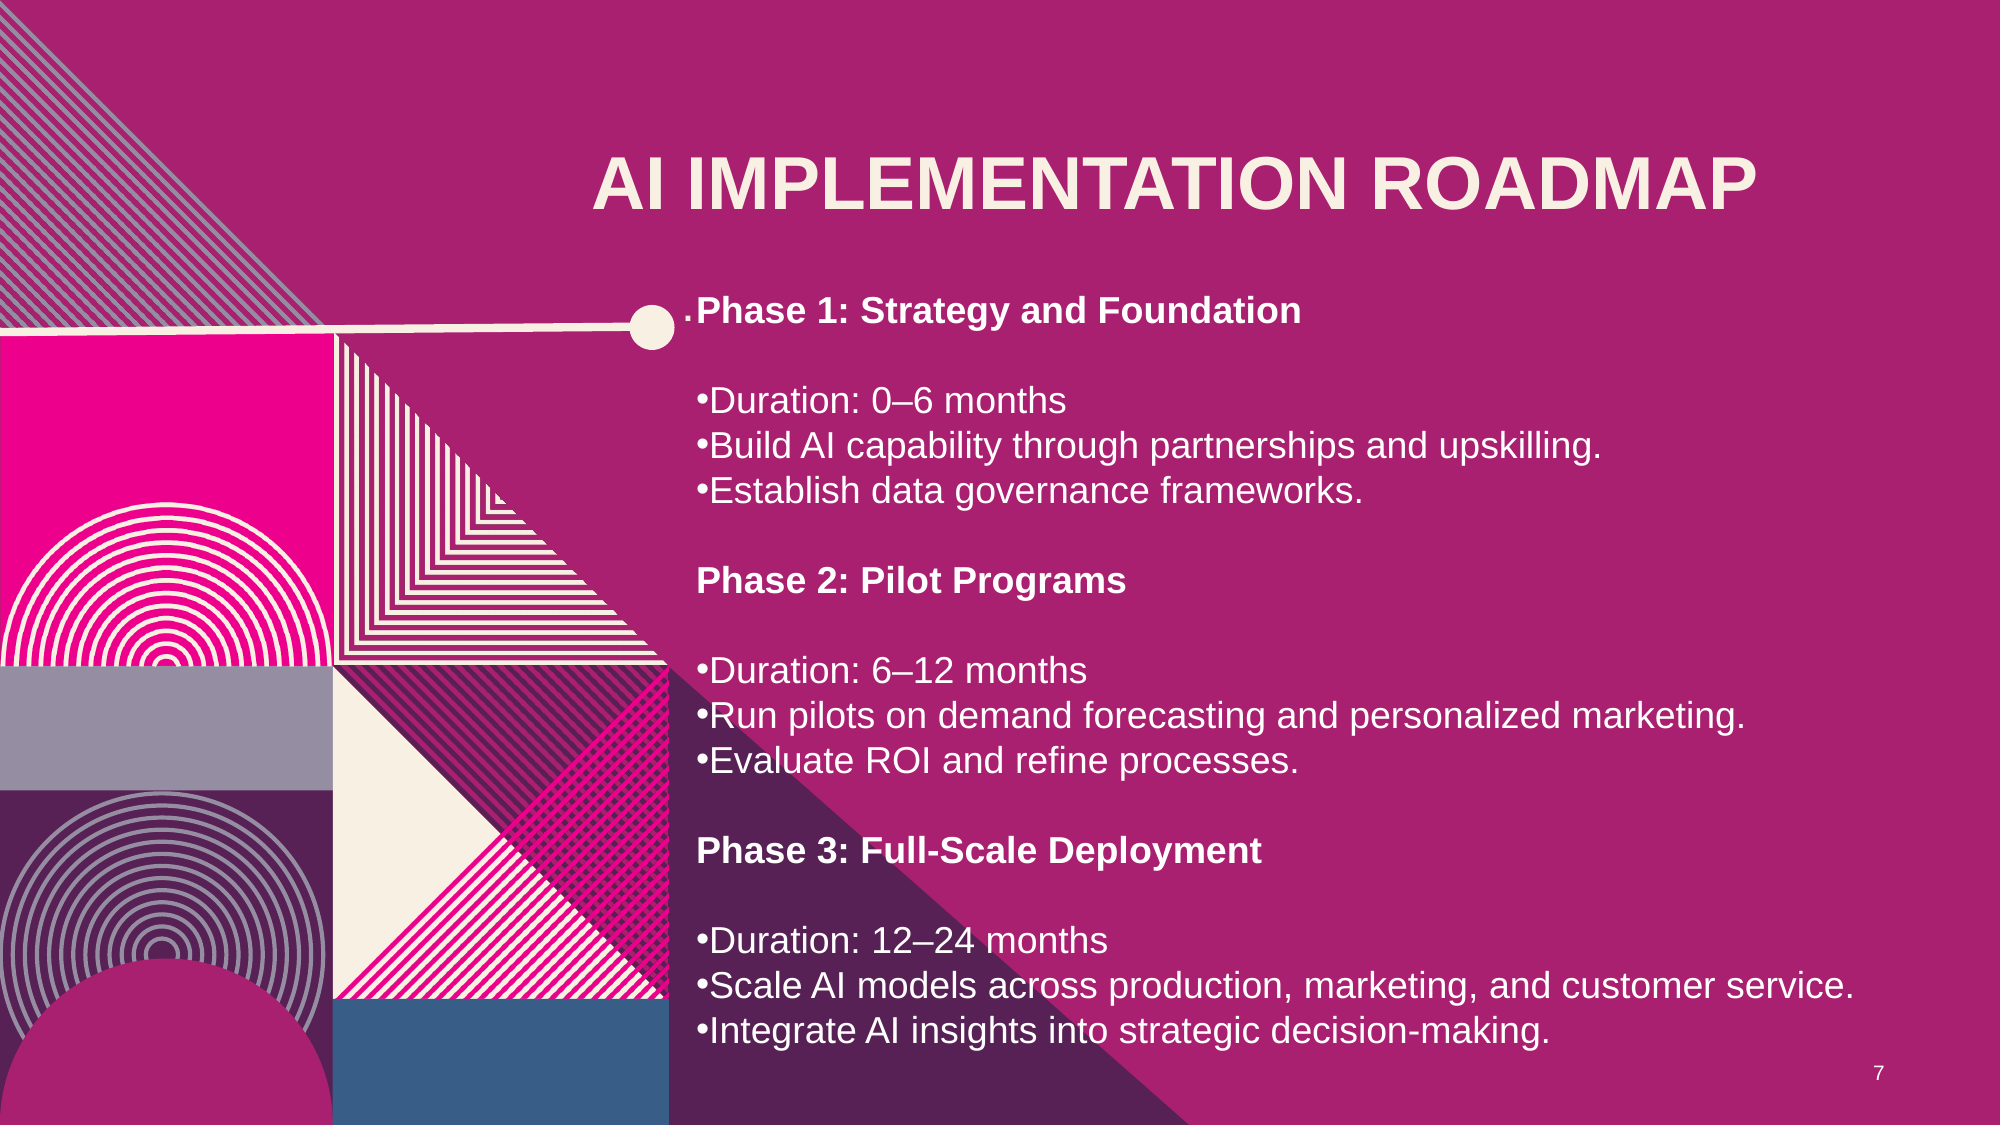

# AI Implementation Roadmap
.

Phase 1: Strategy and Foundation

Duration: 0–6 months
Build AI capability through partnerships and upskilling.
Establish data governance frameworks.

Phase 2: Pilot Programs

Duration: 6–12 months
Run pilots on demand forecasting and personalized marketing.
Evaluate ROI and refine processes.

Phase 3: Full-Scale Deployment

Duration: 12–24 months
Scale AI models across production, marketing, and customer service.
Integrate AI insights into strategic decision-making.
7